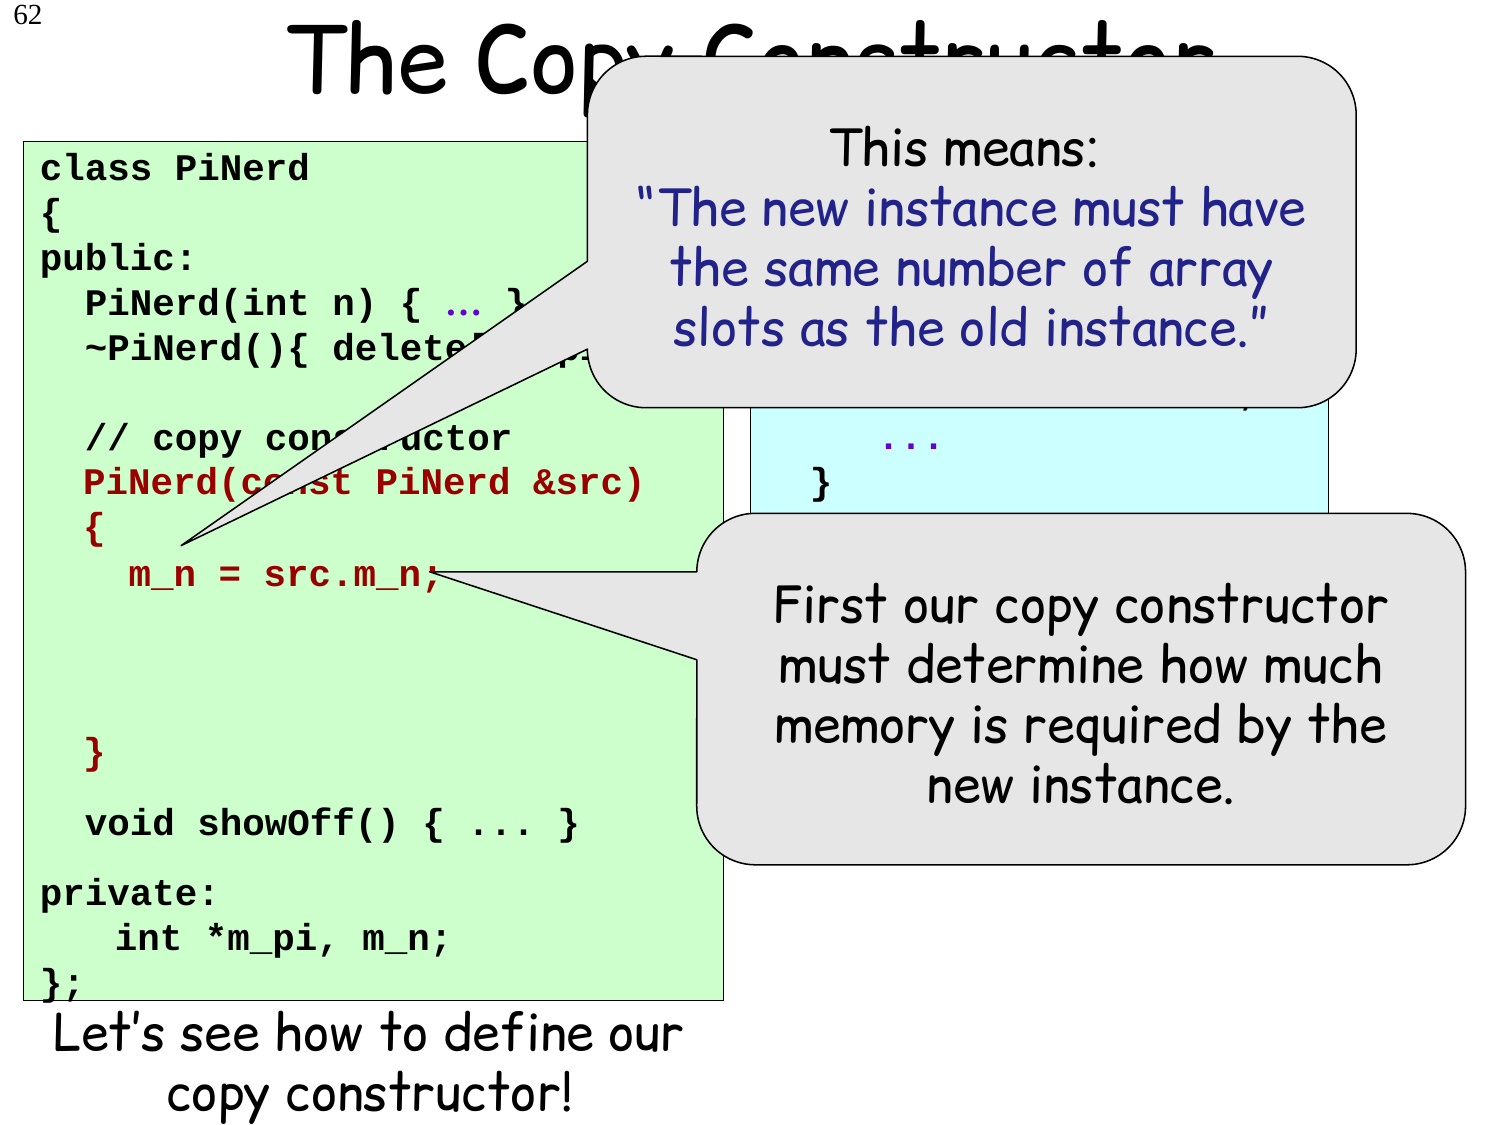

The Copy Constructor
62

This means:
“The new instance must have the same number of array slots as the old instance.”
int main()
{
  PiNerd ann(3);
  if (...)
  {
     PiNerd ben = ann;
     ...
  }

  ann.showOff();
}

class PiNerd
{
public:
  PiNerd(int n) { … }
  ~PiNerd(){ delete[]m_pi; }

  // copy constructor

  void showOff() { ... }

private:
	int *m_pi, m_n;
};

  PiNerd(const PiNerd &src)
  {

  }

First our copy constructor must determine how much memory is required by the new instance.
 m_n = src.m_n;
Let’s see how to define our copy constructor!